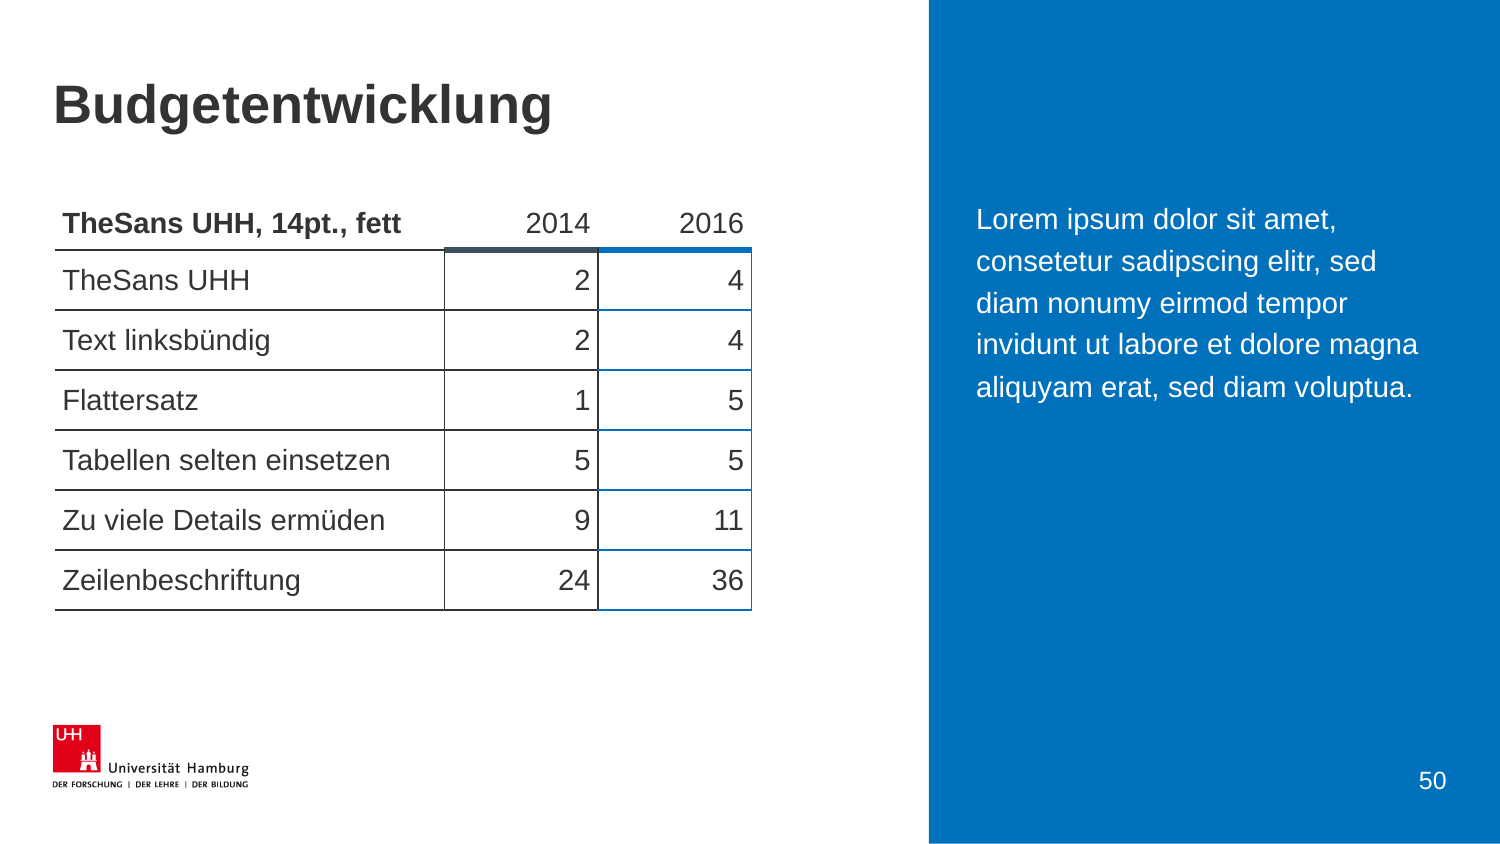

# Budgetentwicklung
Lorem ipsum dolor sit amet, consetetur sadipscing elitr, sed diam nonumy eirmod tempor invidunt ut labore et dolore magna aliquyam erat, sed diam voluptua.
| TheSans UHH, 14pt., fett | 2014 | 2016 |
| --- | --- | --- |
| TheSans UHH | 2 | 4 |
| Text linksbündig | 2 | 4 |
| Flattersatz | 1 | 5 |
| Tabellen selten einsetzen | 5 | 5 |
| Zu viele Details ermüden | 9 | 11 |
| Zeilenbeschriftung | 24 | 36 |
50